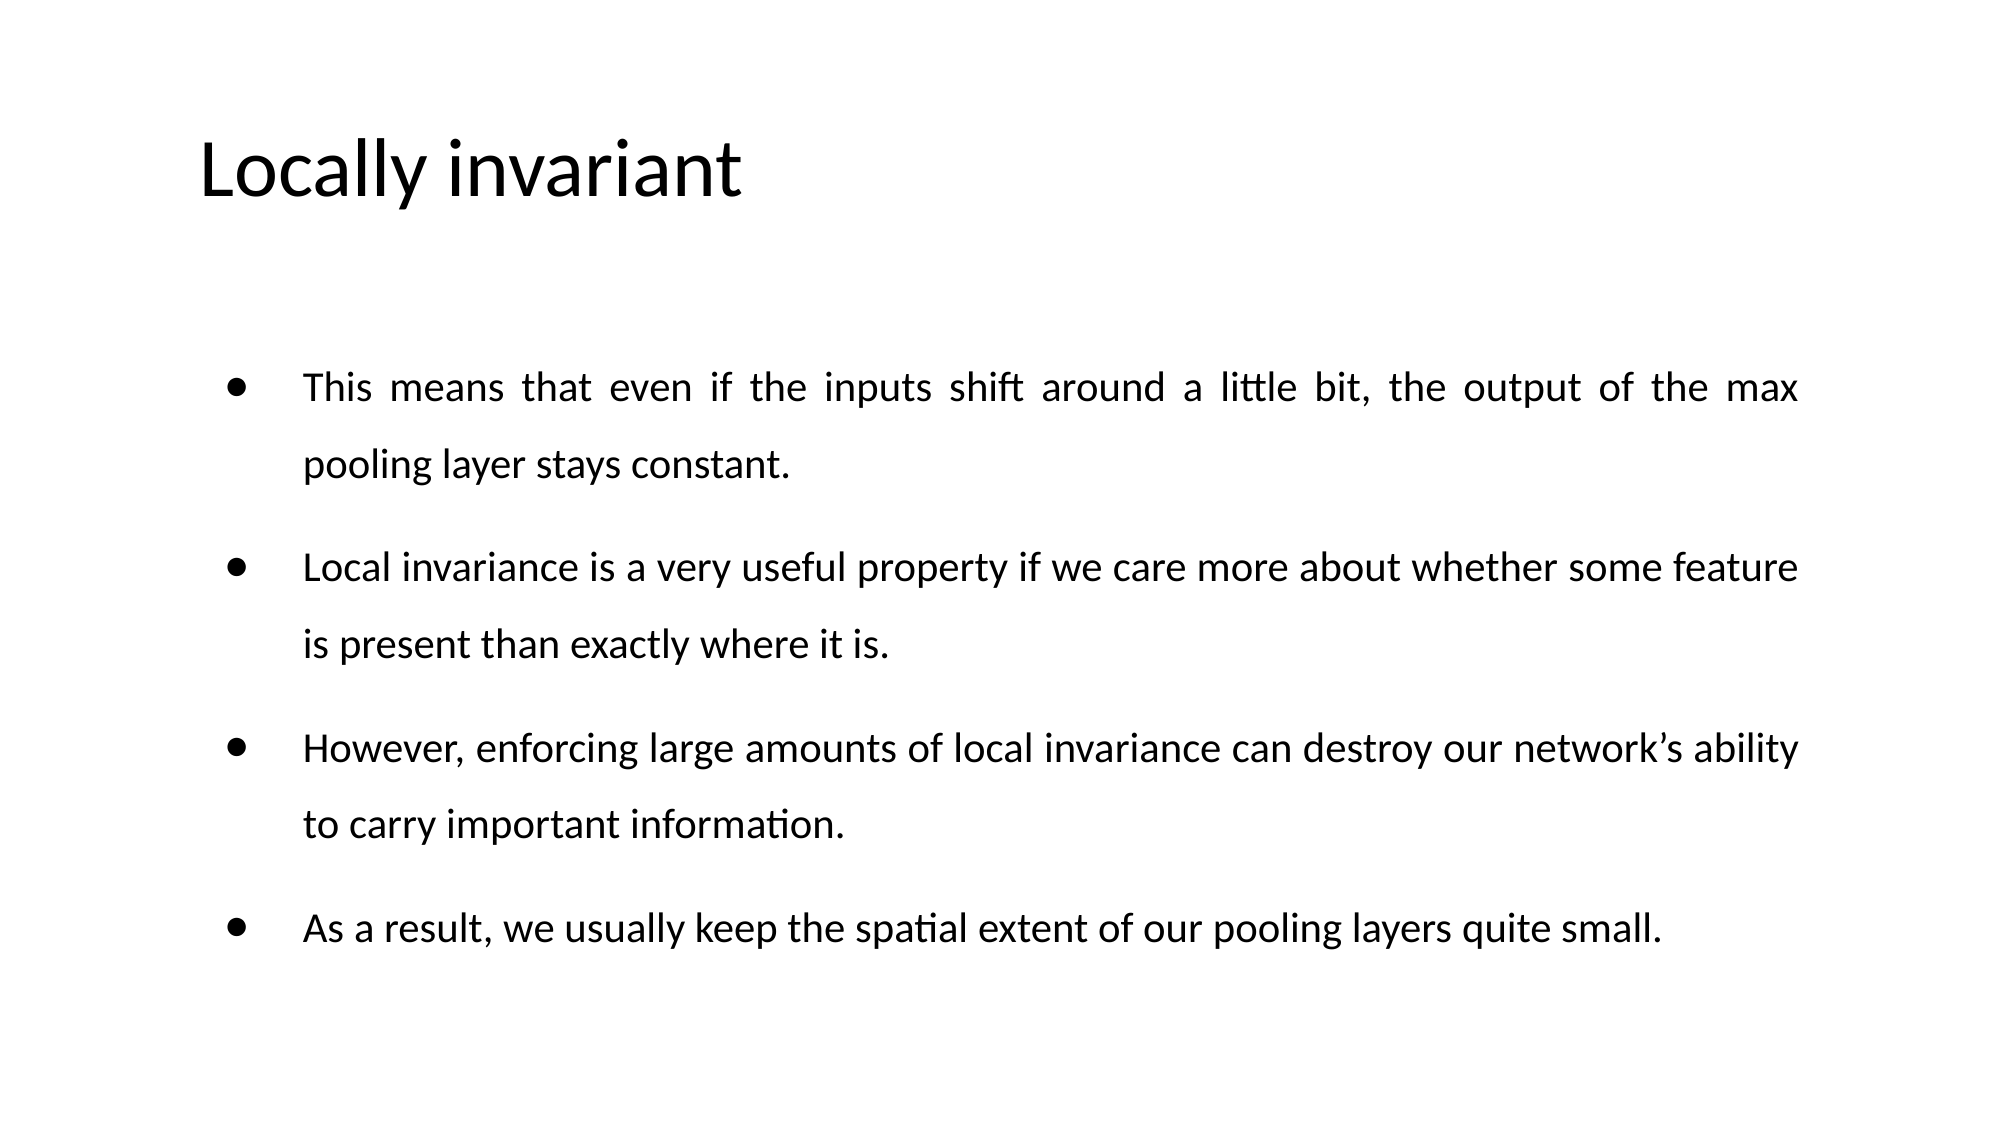

# Locally invariant
This means that even if the inputs shift around a little bit, the output of the max pooling layer stays constant.
Local invariance is a very useful property if we care more about whether some feature is present than exactly where it is.
However, enforcing large amounts of local invariance can destroy our network’s ability to carry important information.
As a result, we usually keep the spatial extent of our pooling layers quite small.